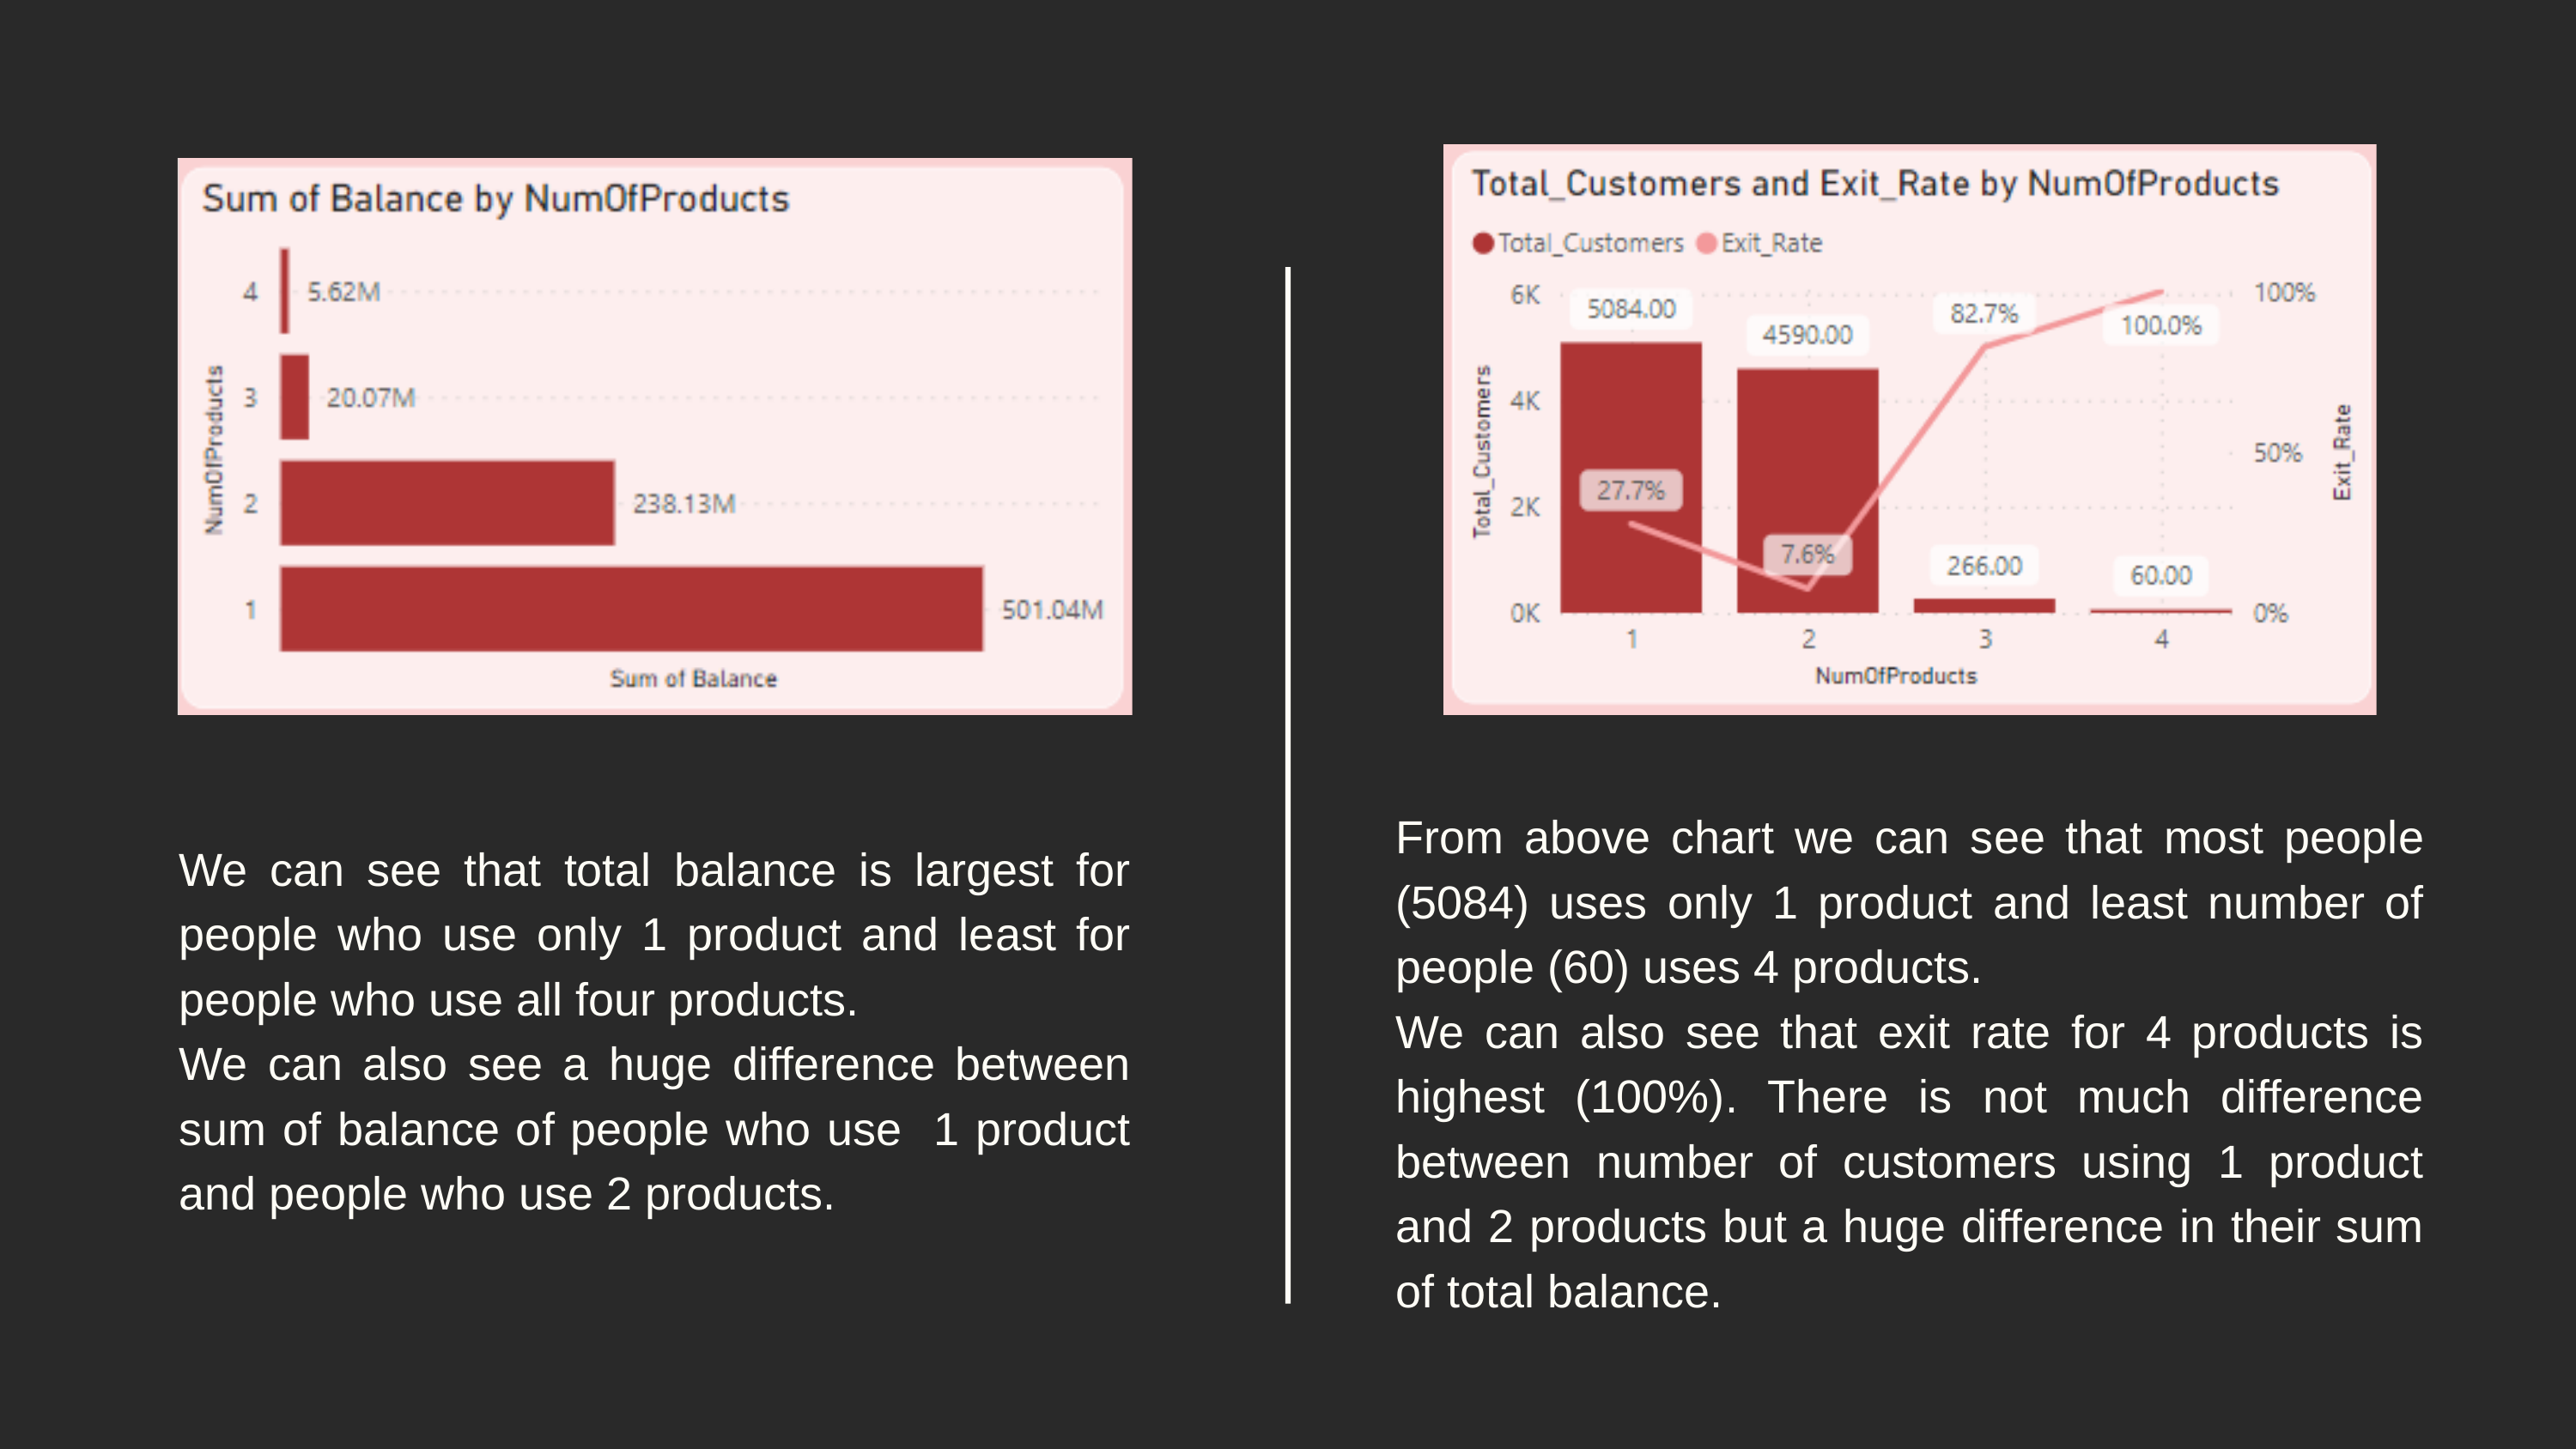

From above chart we can see that most people (5084) uses only 1 product and least number of people (60) uses 4 products.
We can also see that exit rate for 4 products is highest (100%). There is not much difference between number of customers using 1 product and 2 products but a huge difference in their sum of total balance.
We can see that total balance is largest for people who use only 1 product and least for people who use all four products.
We can also see a huge difference between sum of balance of people who use  1 product and people who use 2 products.